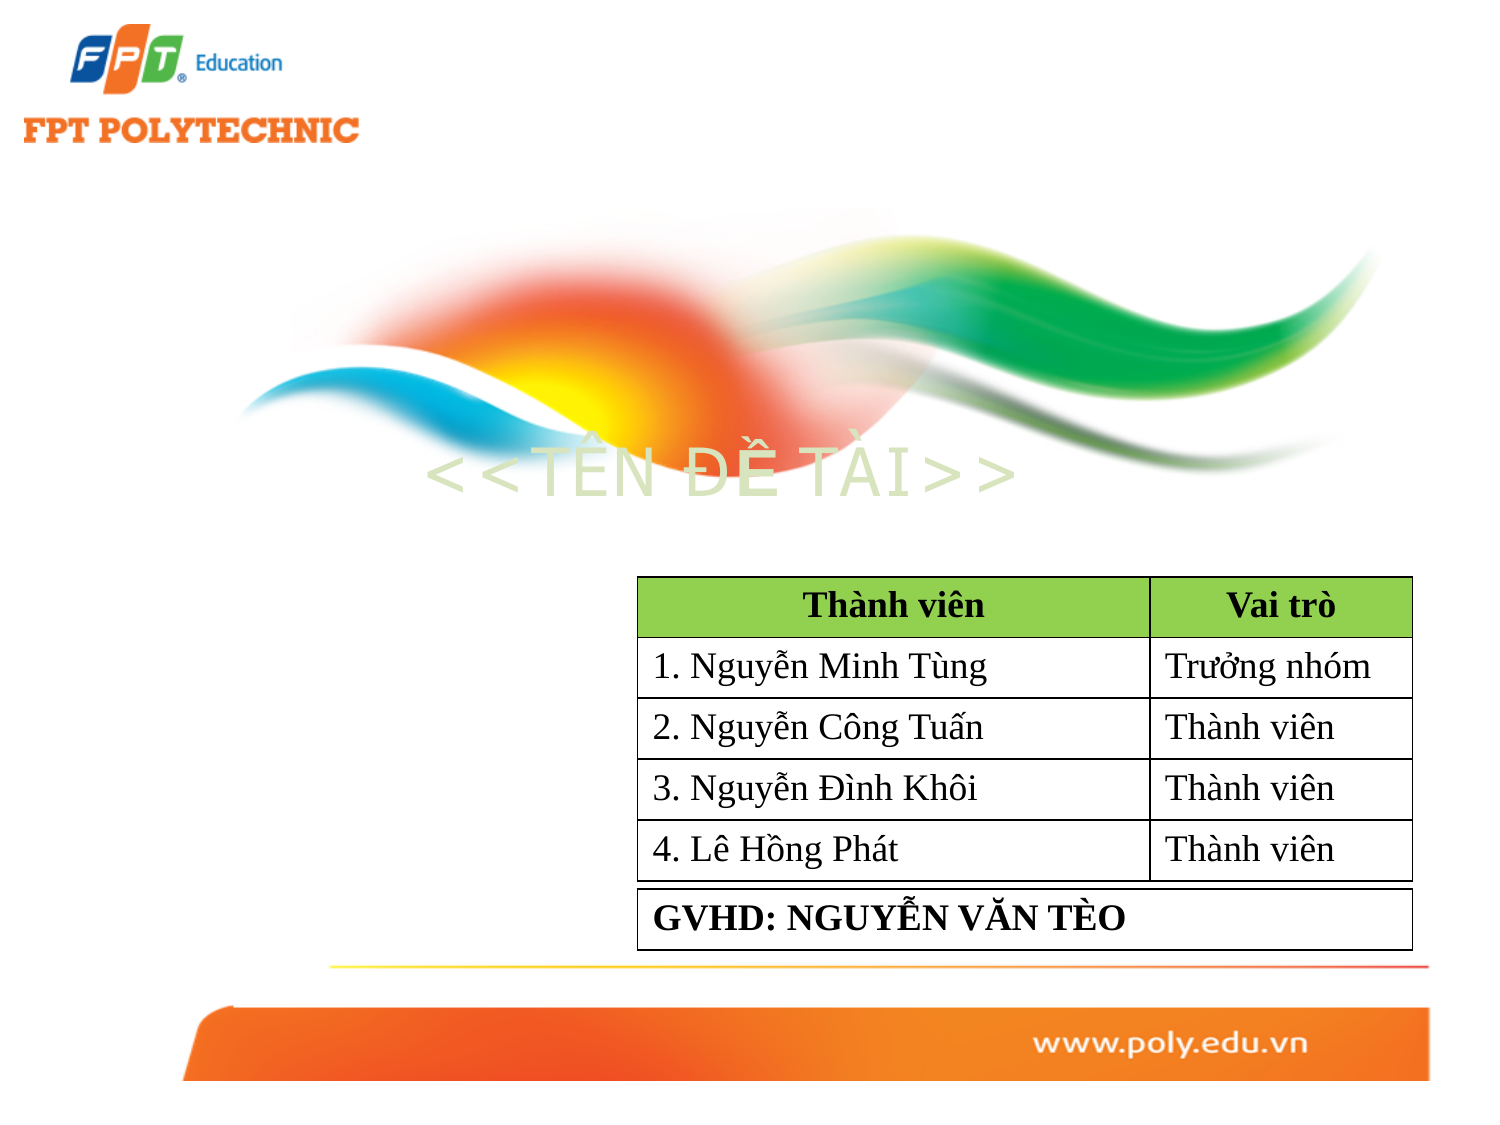

# <<TÊN ĐỀ TÀI>>
| Thành viên | Vai trò |
| --- | --- |
| 1. Nguyễn Minh Tùng | Trưởng nhóm |
| 2. Nguyễn Công Tuấn | Thành viên |
| 3. Nguyễn Đình Khôi | Thành viên |
| 4. Lê Hồng Phát | Thành viên |
| GVHD: NGUYỄN VĂN TÈO |
| --- |